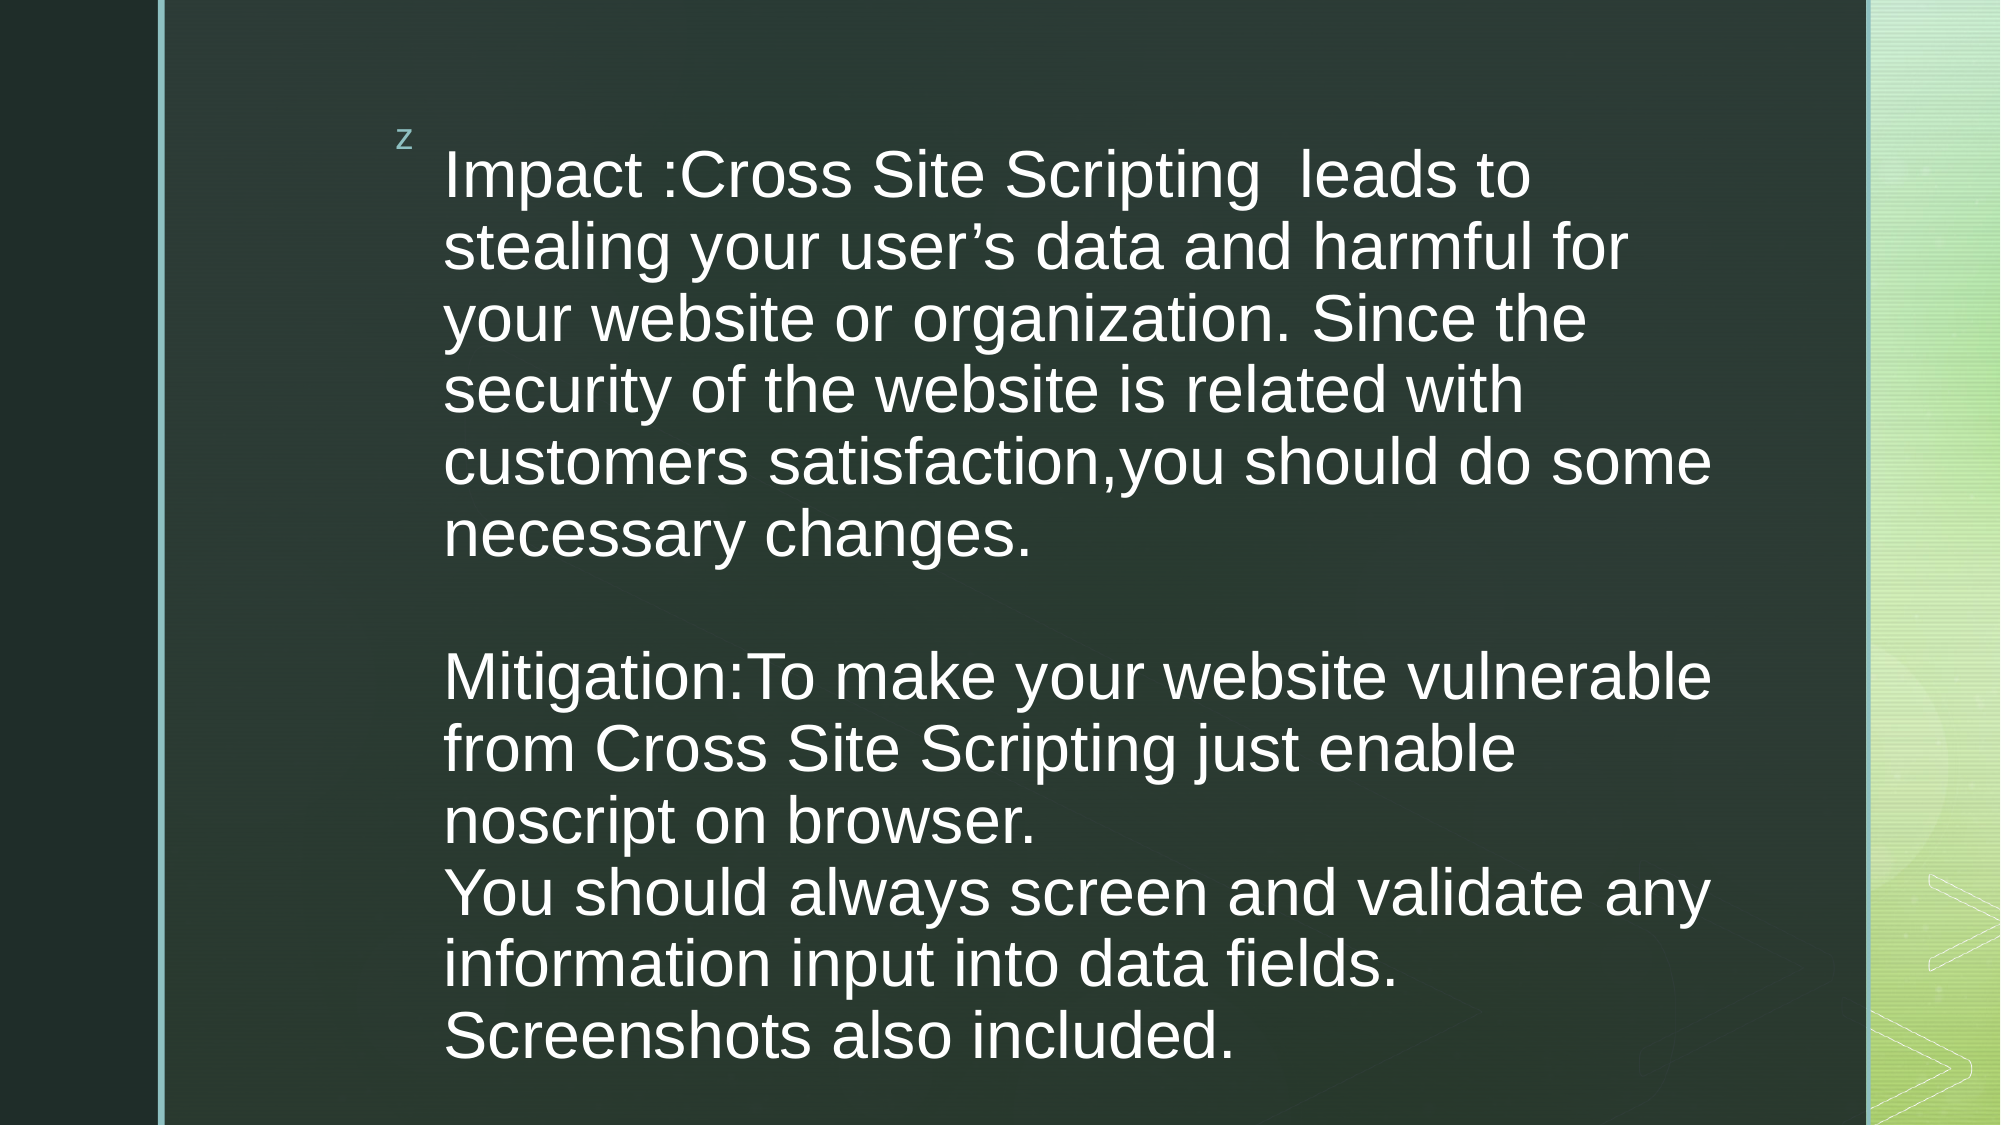

# Impact :Cross Site Scripting  leads to stealing your user’s data and harmful for your website or organization. Since the security of the website is related with customers satisfaction,you should do some necessary changes. Mitigation:To make your website vulnerable from Cross Site Scripting just enable noscript on browser. You should always screen and validate any information input into data fields. Screenshots also included.